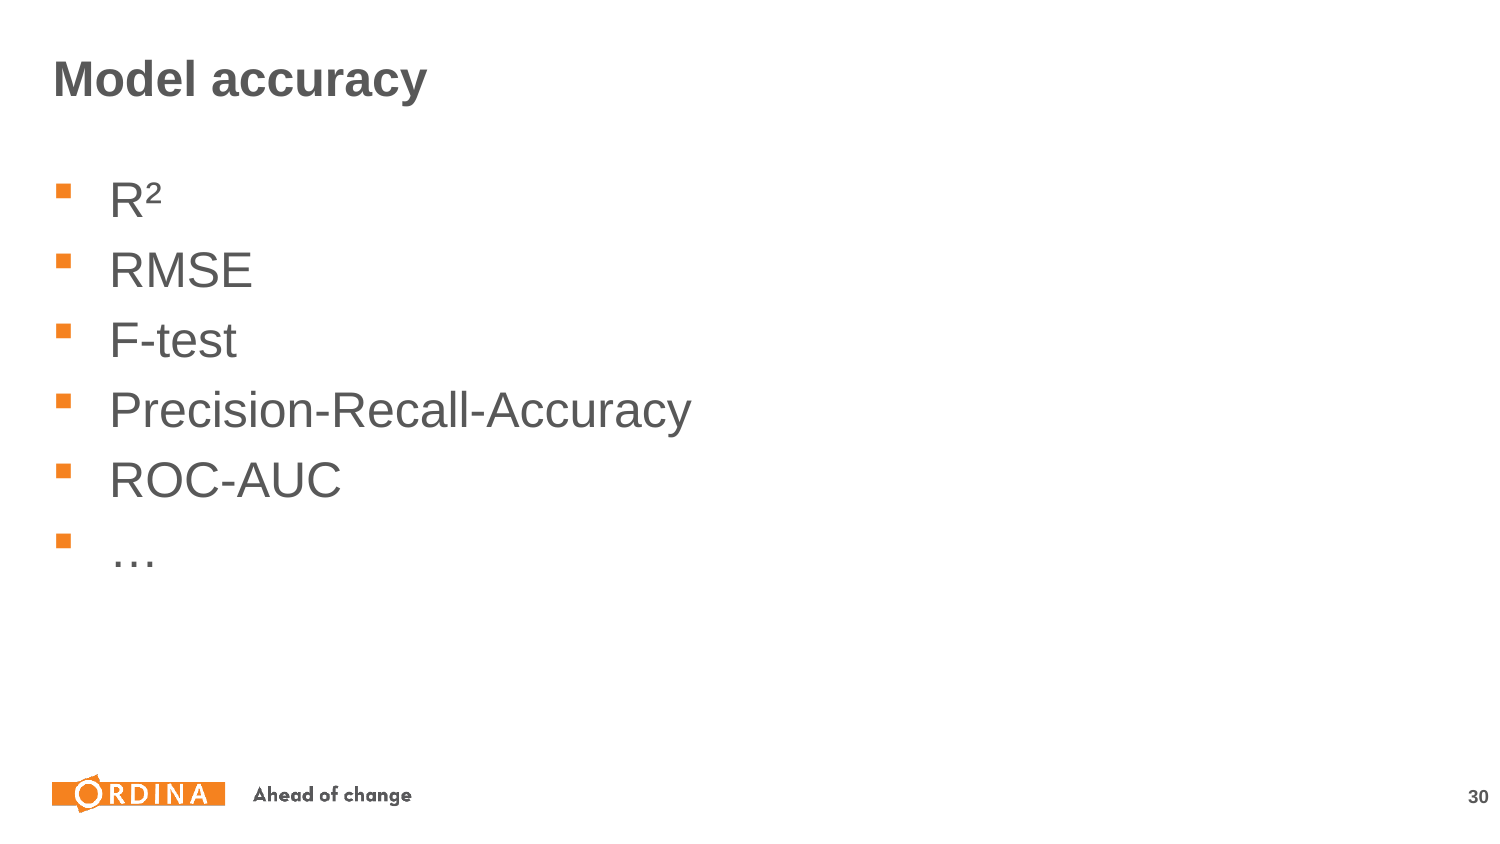

# Model accuracy
R²
RMSE
F-test
Precision-Recall-Accuracy
ROC-AUC
…